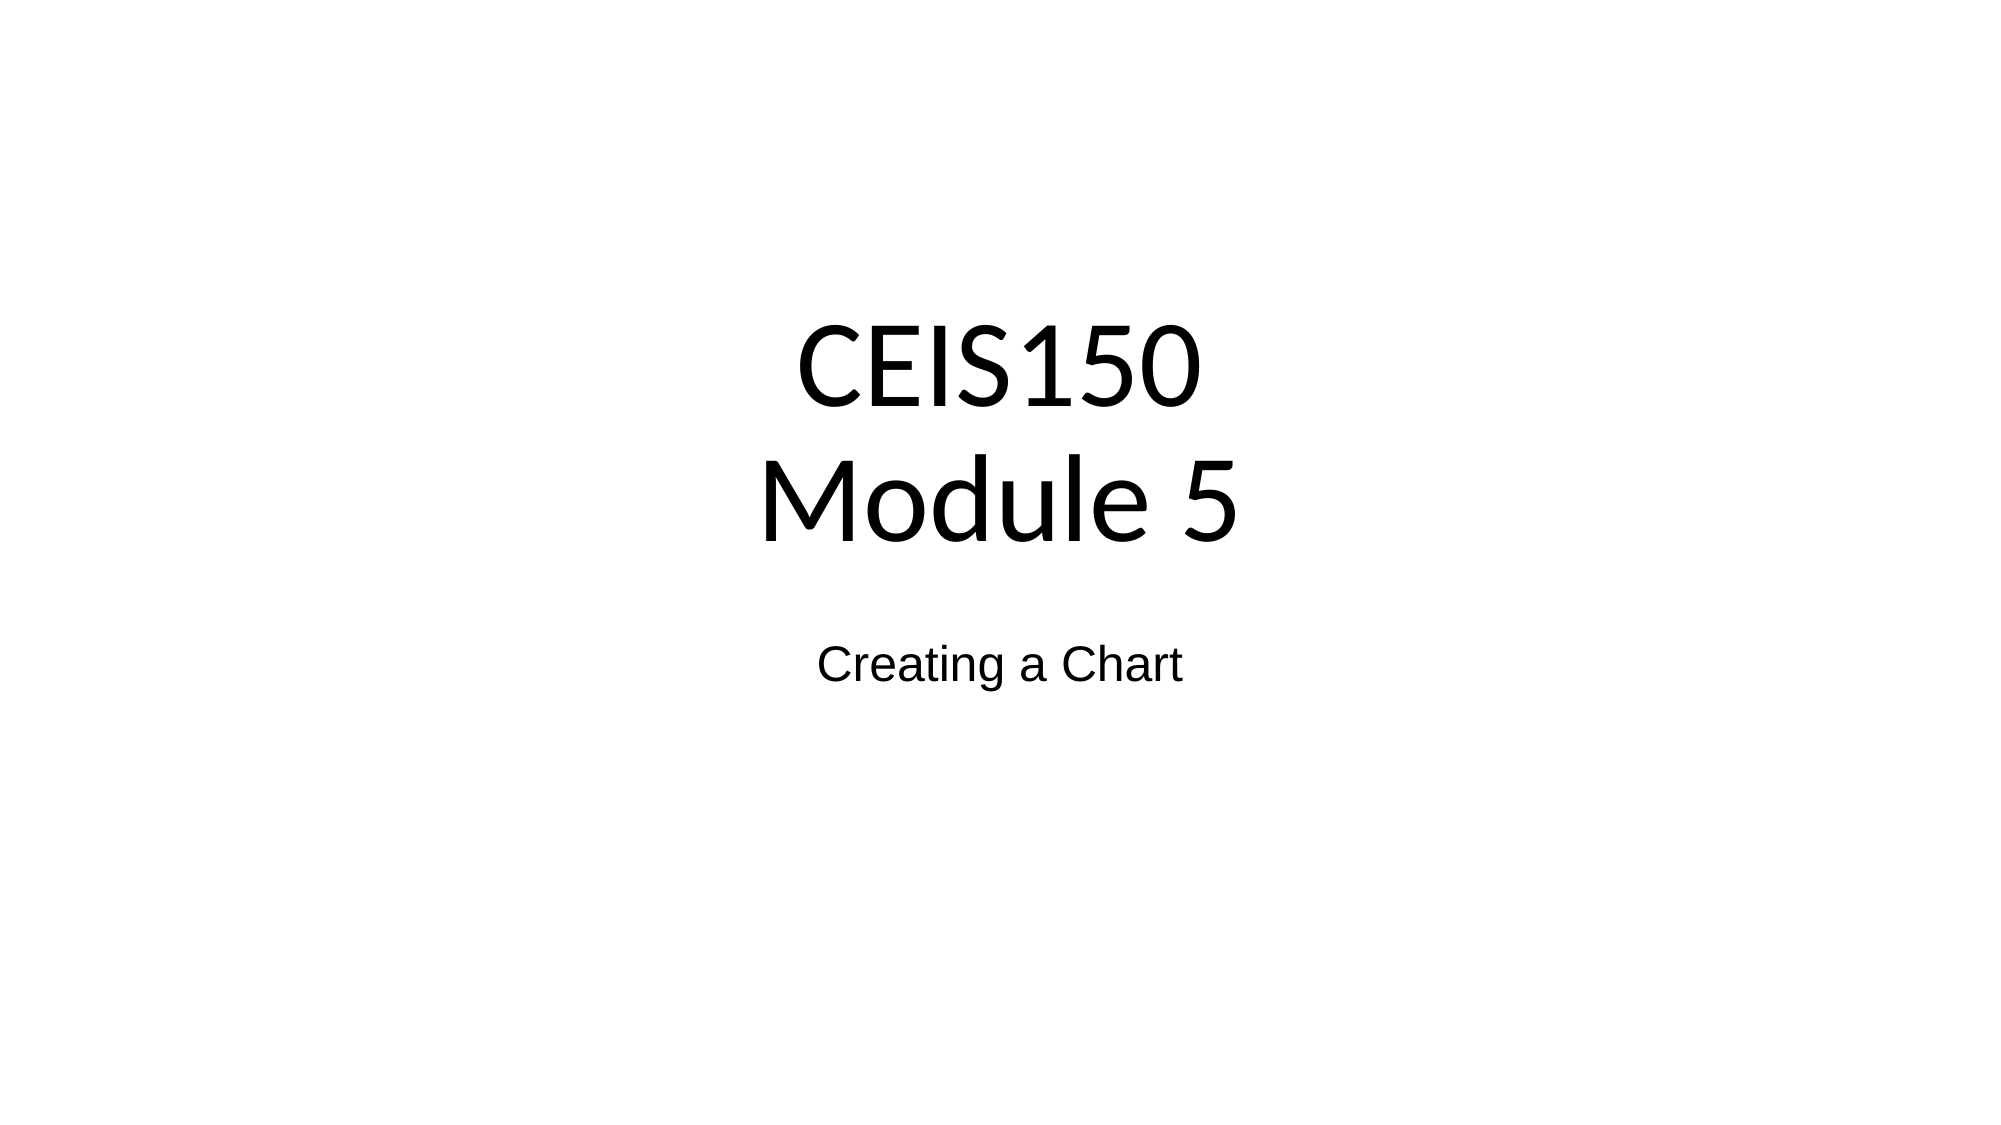

# CEIS150 Module 5
Creating a Chart